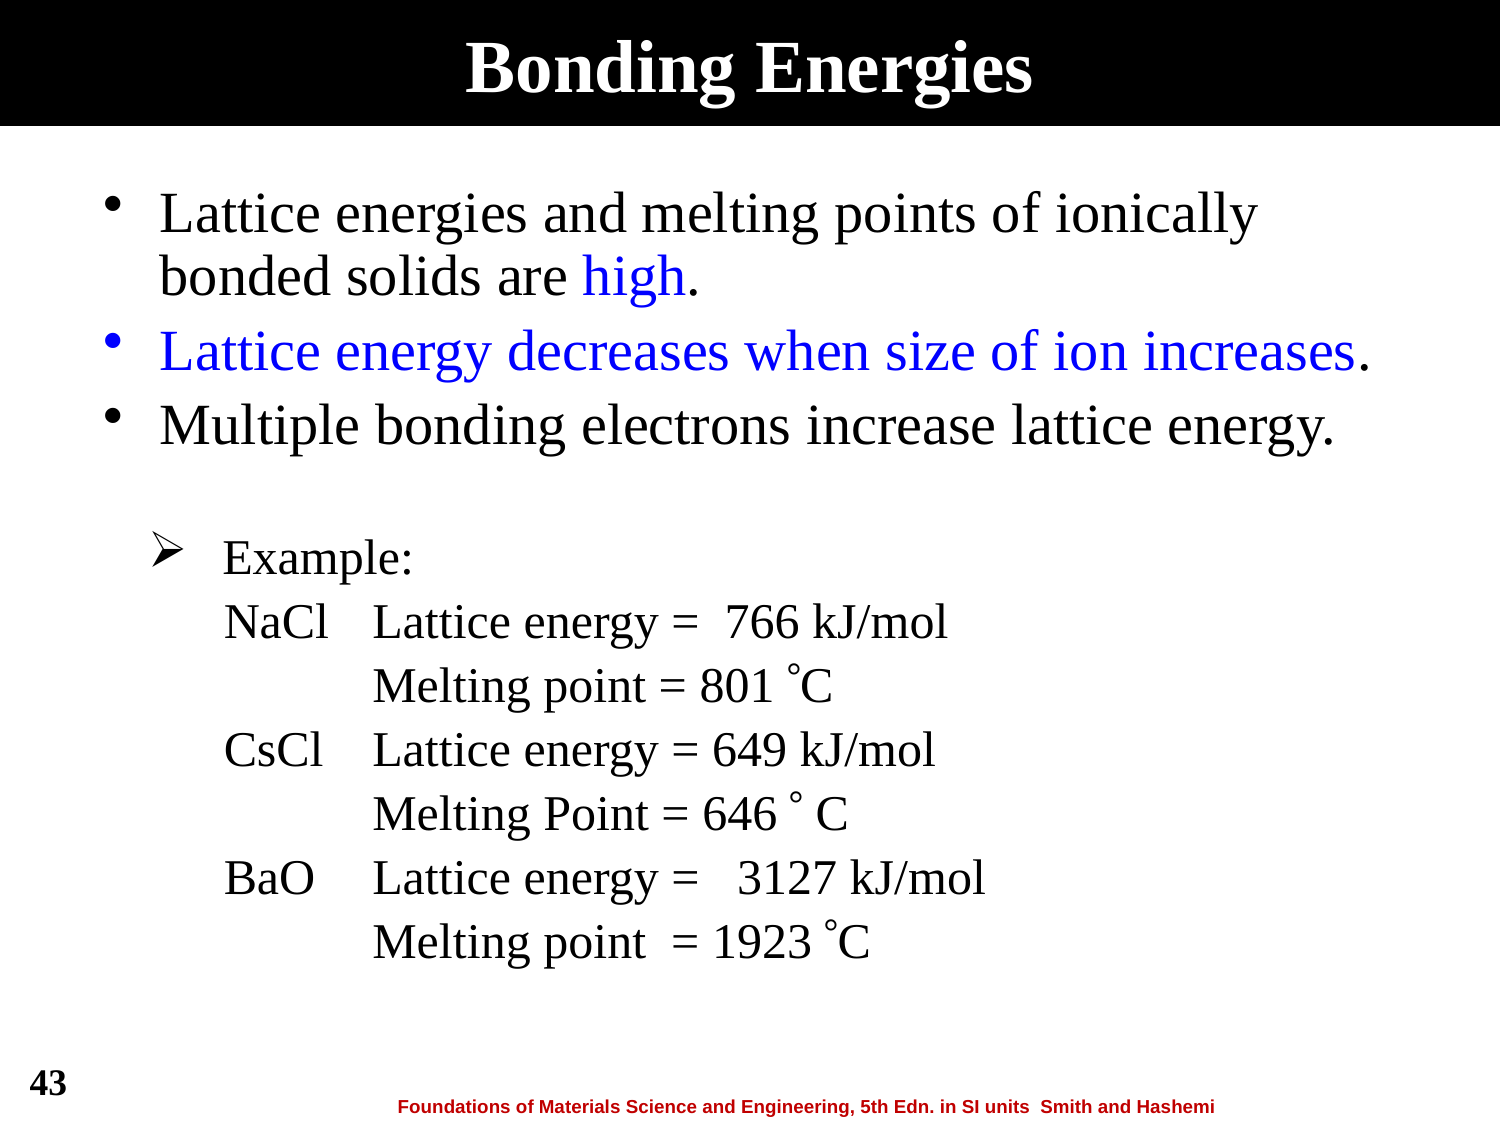

# Bonding Energies
Lattice energies and melting points of ionically bonded solids are high.
Lattice energy decreases when size of ion increases.
Multiple bonding electrons increase lattice energy.

Example:
      NaCl 	Lattice energy =  766 kJ/mol
                 	Melting point = 801 °C
      CsCl 	Lattice energy = 649 kJ/mol
               	Melting Point = 646 ° C
      BaO 	Lattice energy =   3127 kJ/mol
                	Melting point  = 1923 °C
43